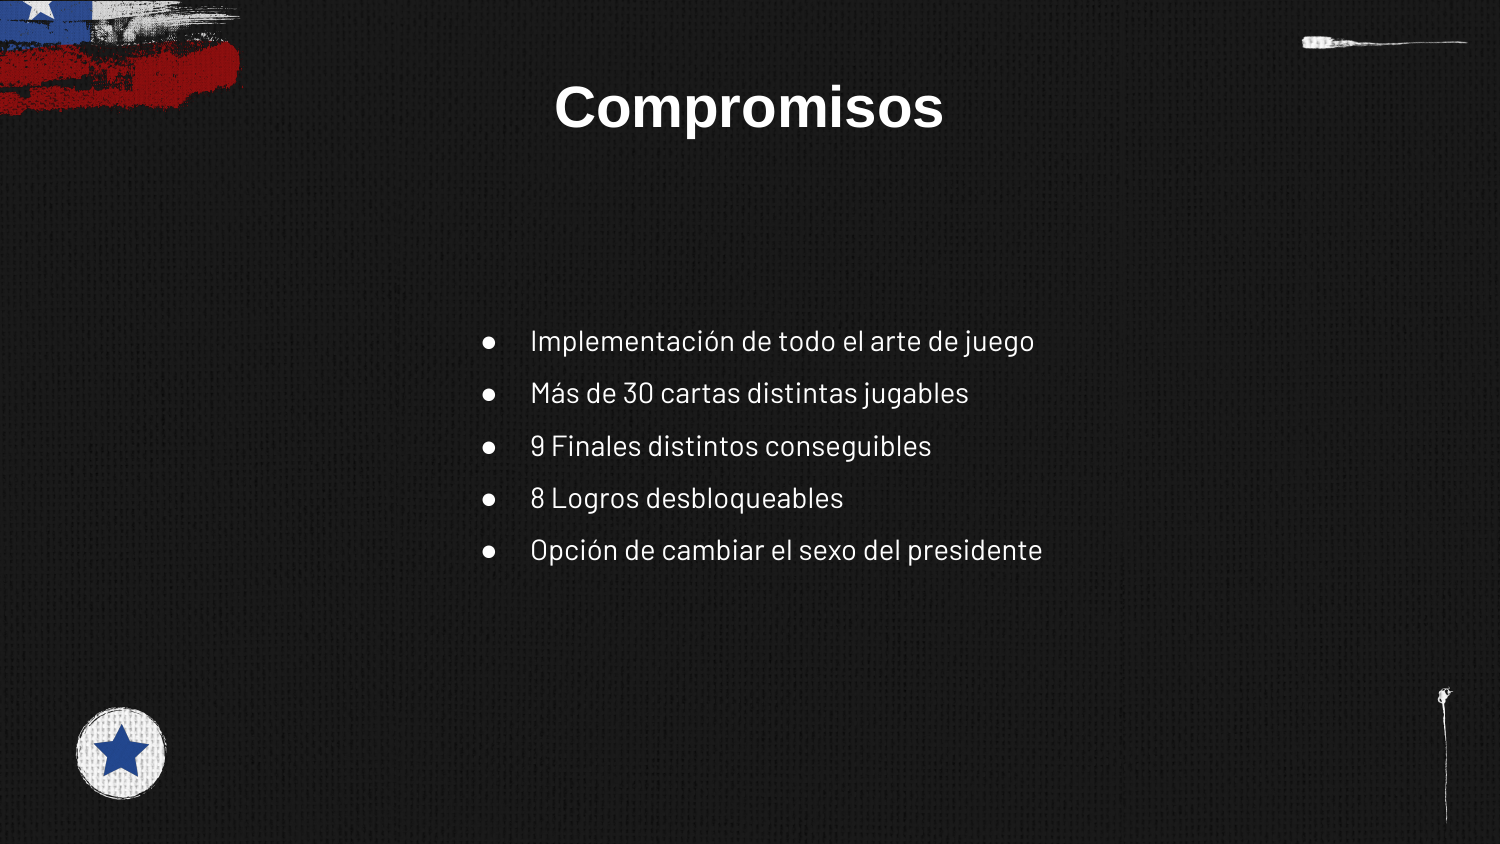

# Compromisos
Implementación de todo el arte de juego
Más de 30 cartas distintas jugables
9 Finales distintos conseguibles
8 Logros desbloqueables
Opción de cambiar el sexo del presidente